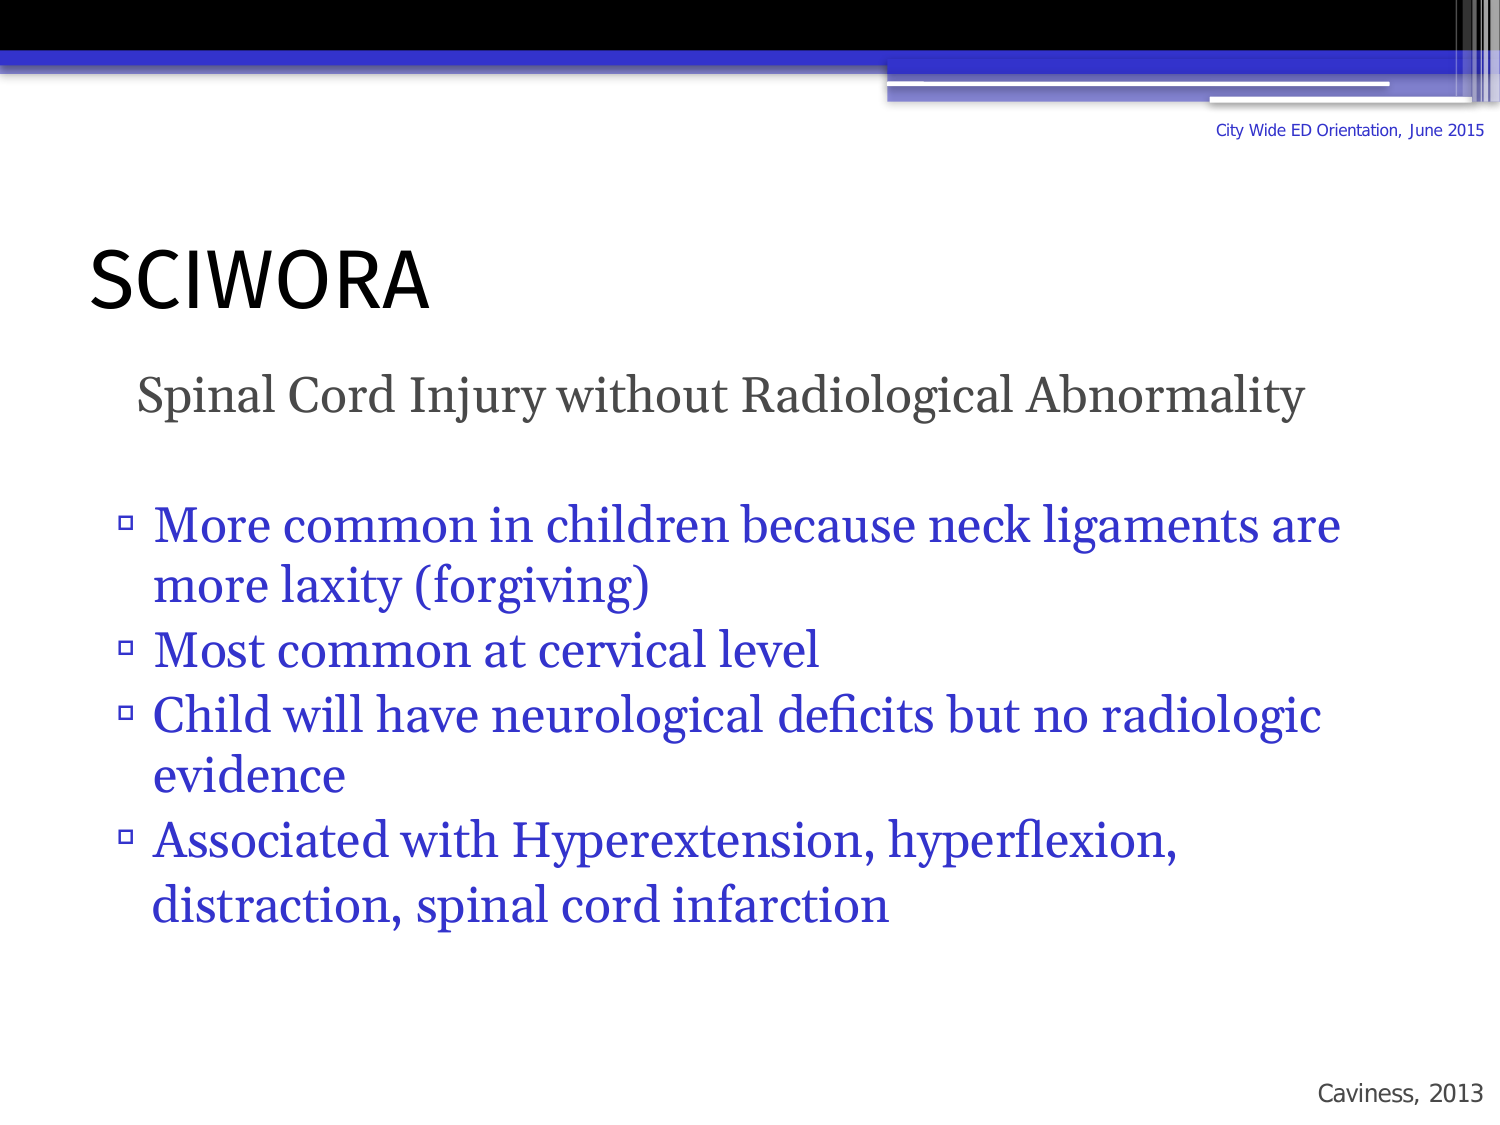

Spinal Cord Injury without Radiological Abnormality

More common in children because neck ligaments are more laxity (forgiving)
Most common at cervical level
Child will have neurological deficits but no radiologic evidence
Associated with Hyperextension, hyperflexion,
   distraction, spinal cord infarction
City Wide ED Orientation, June 2015
# SCIWORA
Caviness, 2013